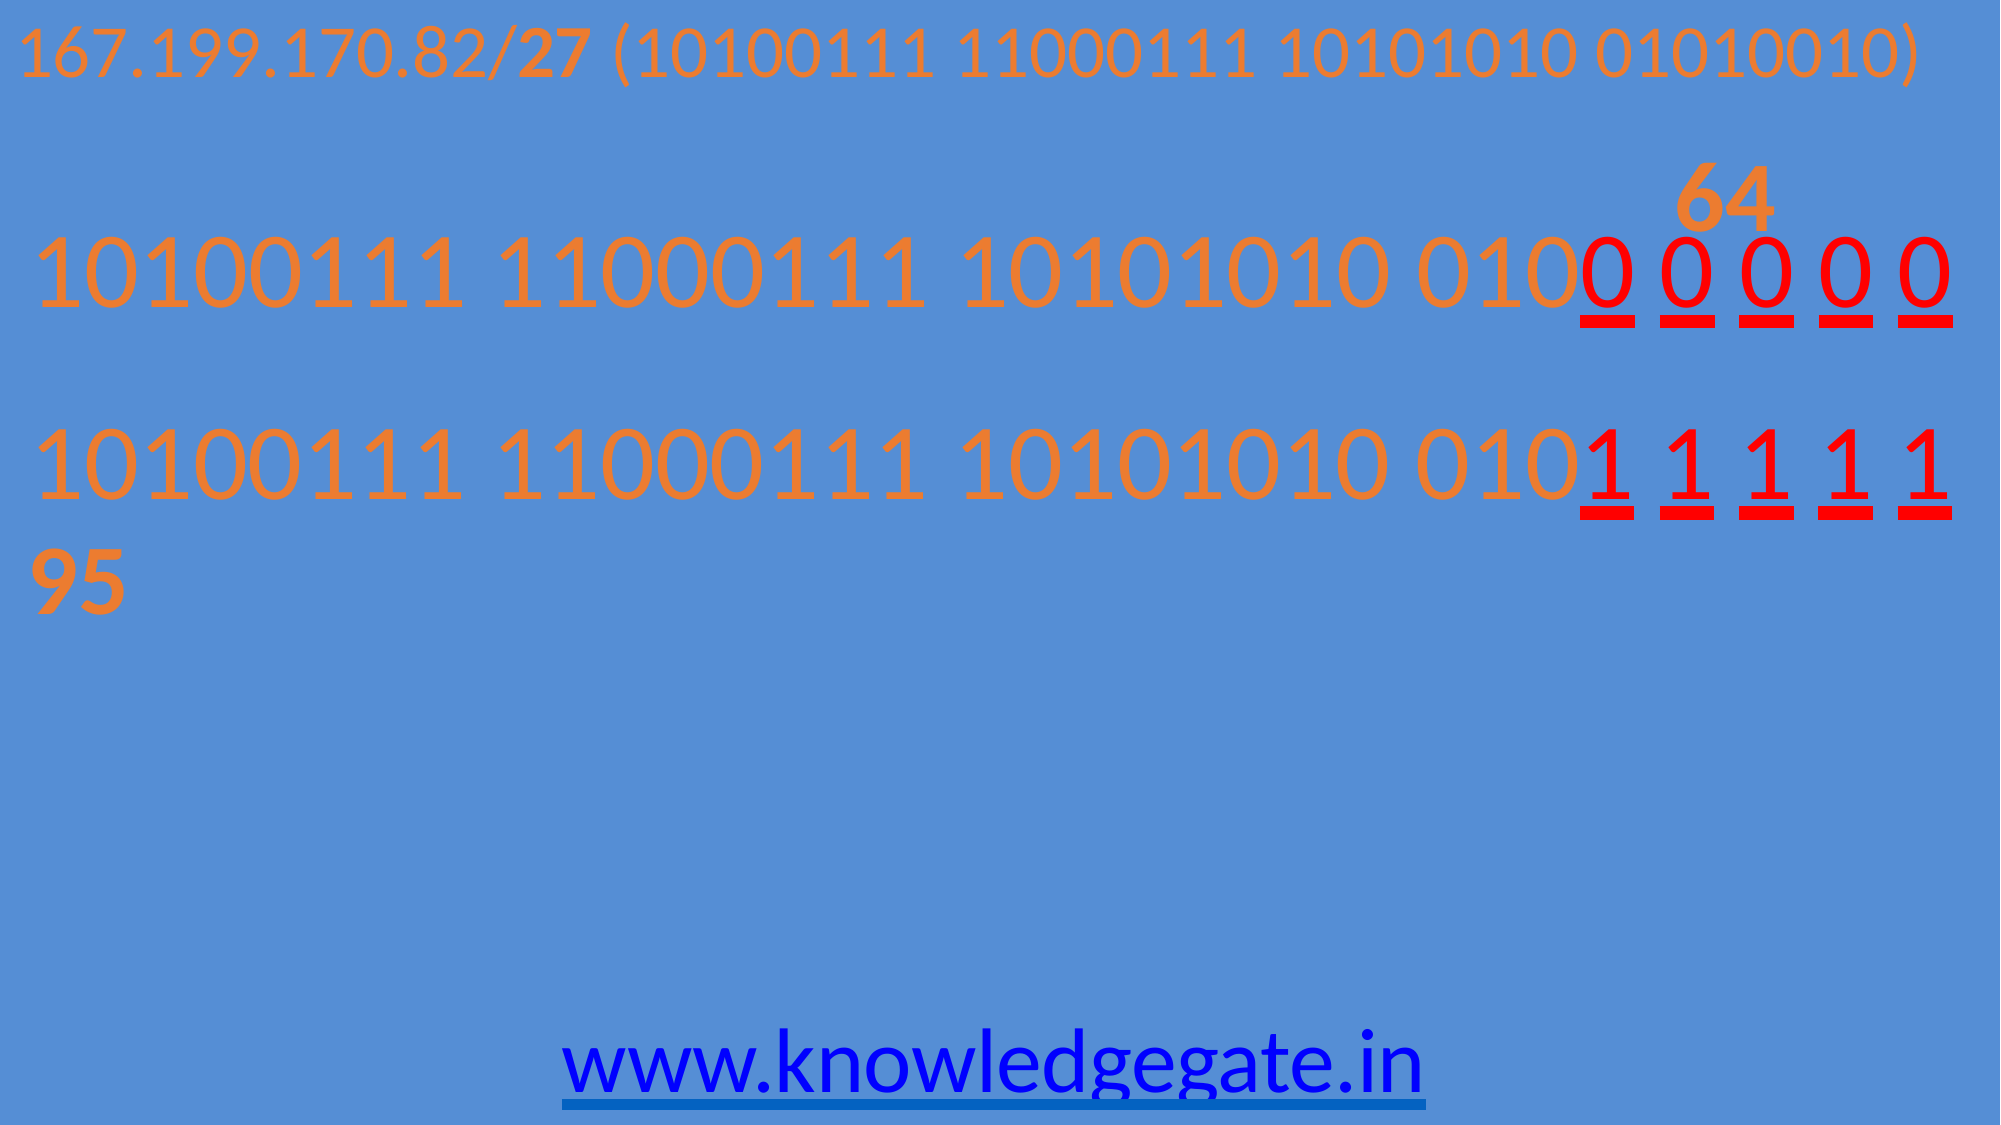

167.199.170.82/27 (10100111 11000111 10101010 01010010)
64
10100111 11000111 10101010 0100 0 0 0 0
10100111 11000111 10101010 0101 1 1 1 1
95
www.knowledgegate.in